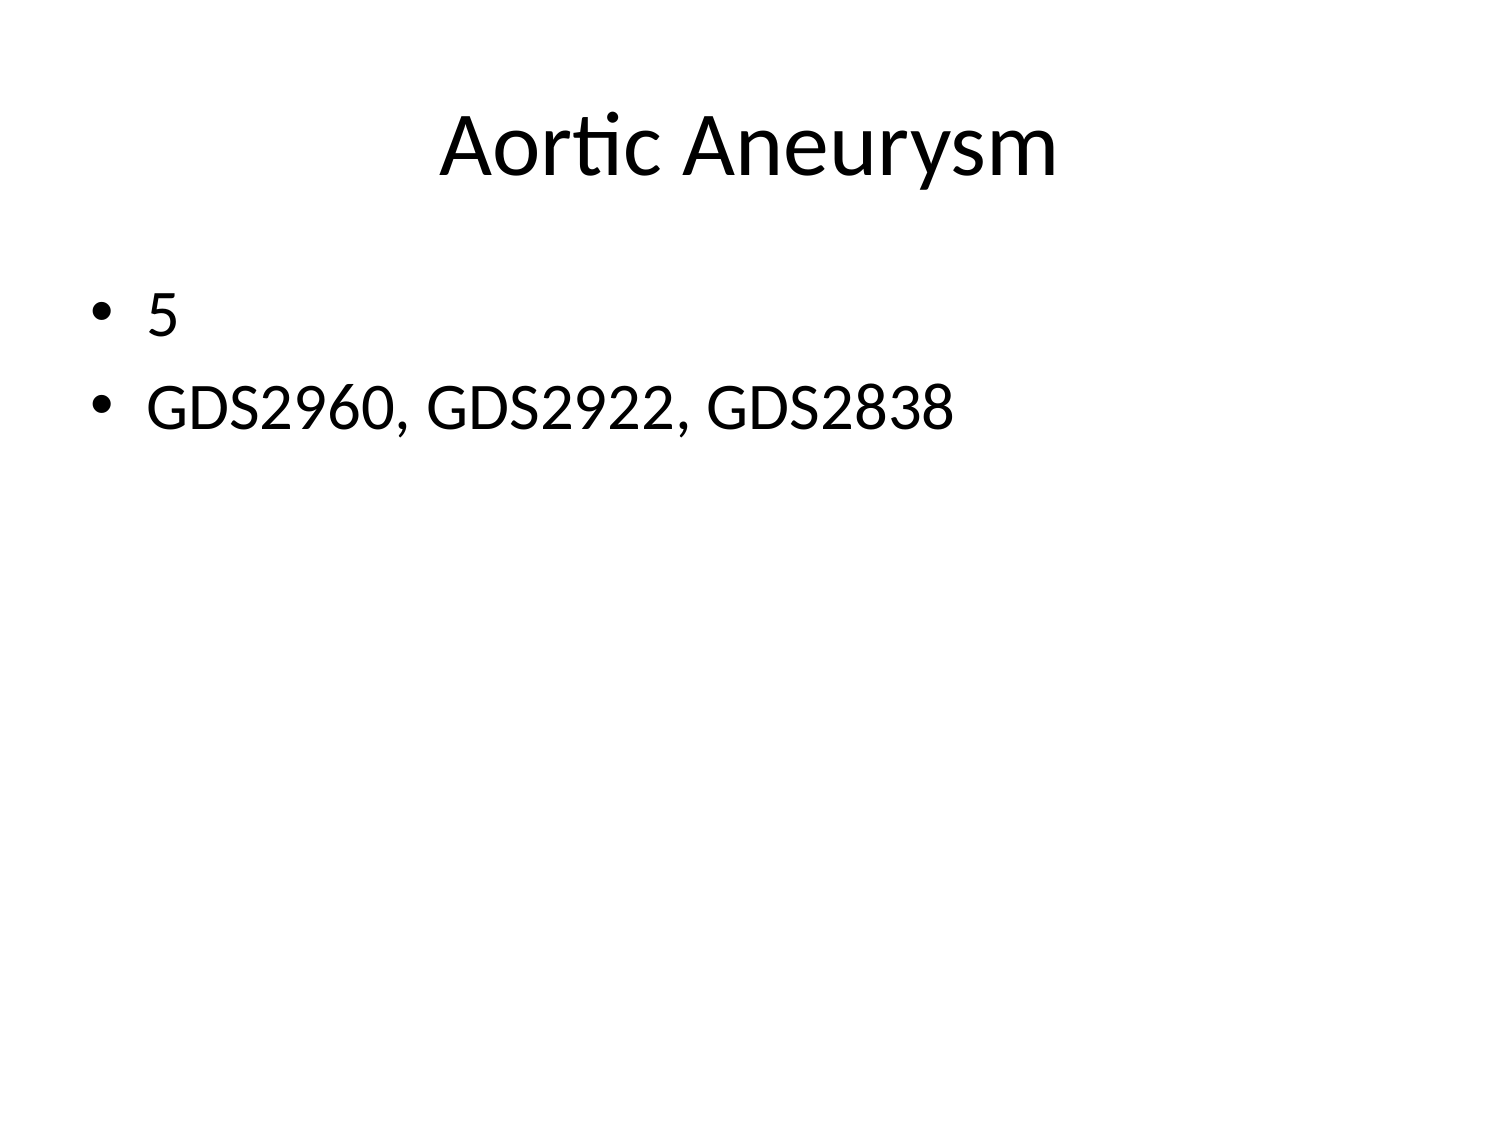

# Aortic Aneurysm
5
GDS2960, GDS2922, GDS2838